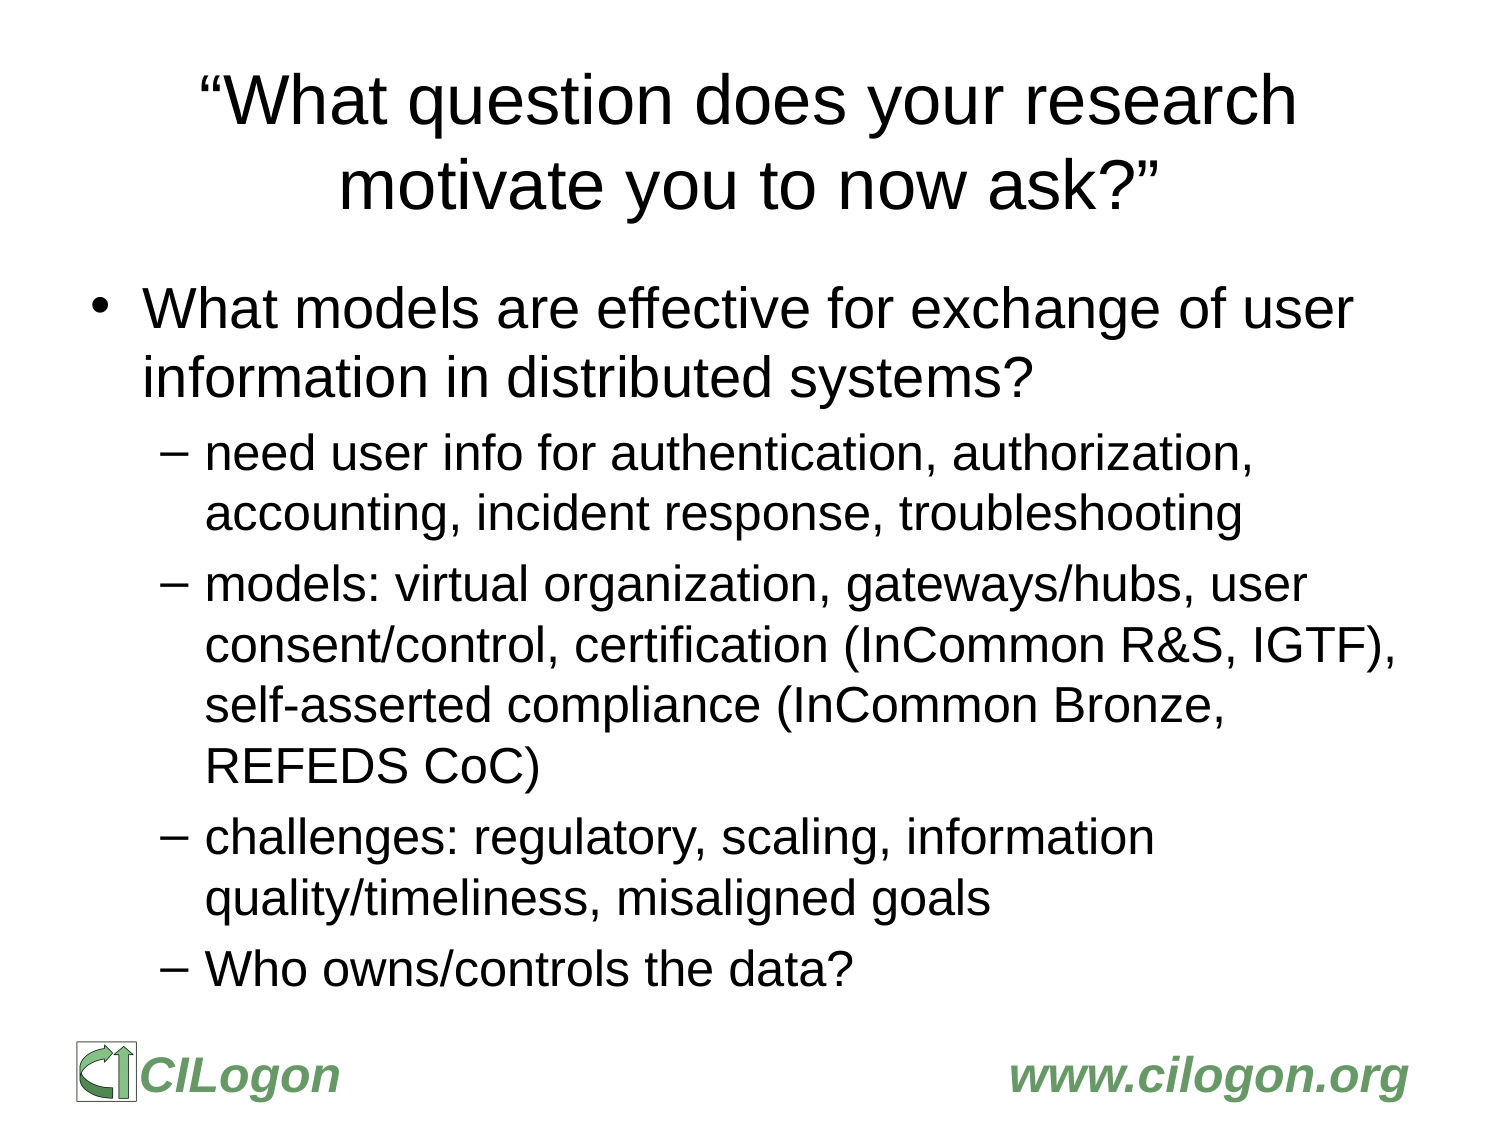

# “What question does your research motivate you to now ask?”
What models are effective for exchange of user information in distributed systems?
need user info for authentication, authorization, accounting, incident response, troubleshooting
models: virtual organization, gateways/hubs, user consent/control, certification (InCommon R&S, IGTF), self-asserted compliance (InCommon Bronze, REFEDS CoC)
challenges: regulatory, scaling, information quality/timeliness, misaligned goals
Who owns/controls the data?